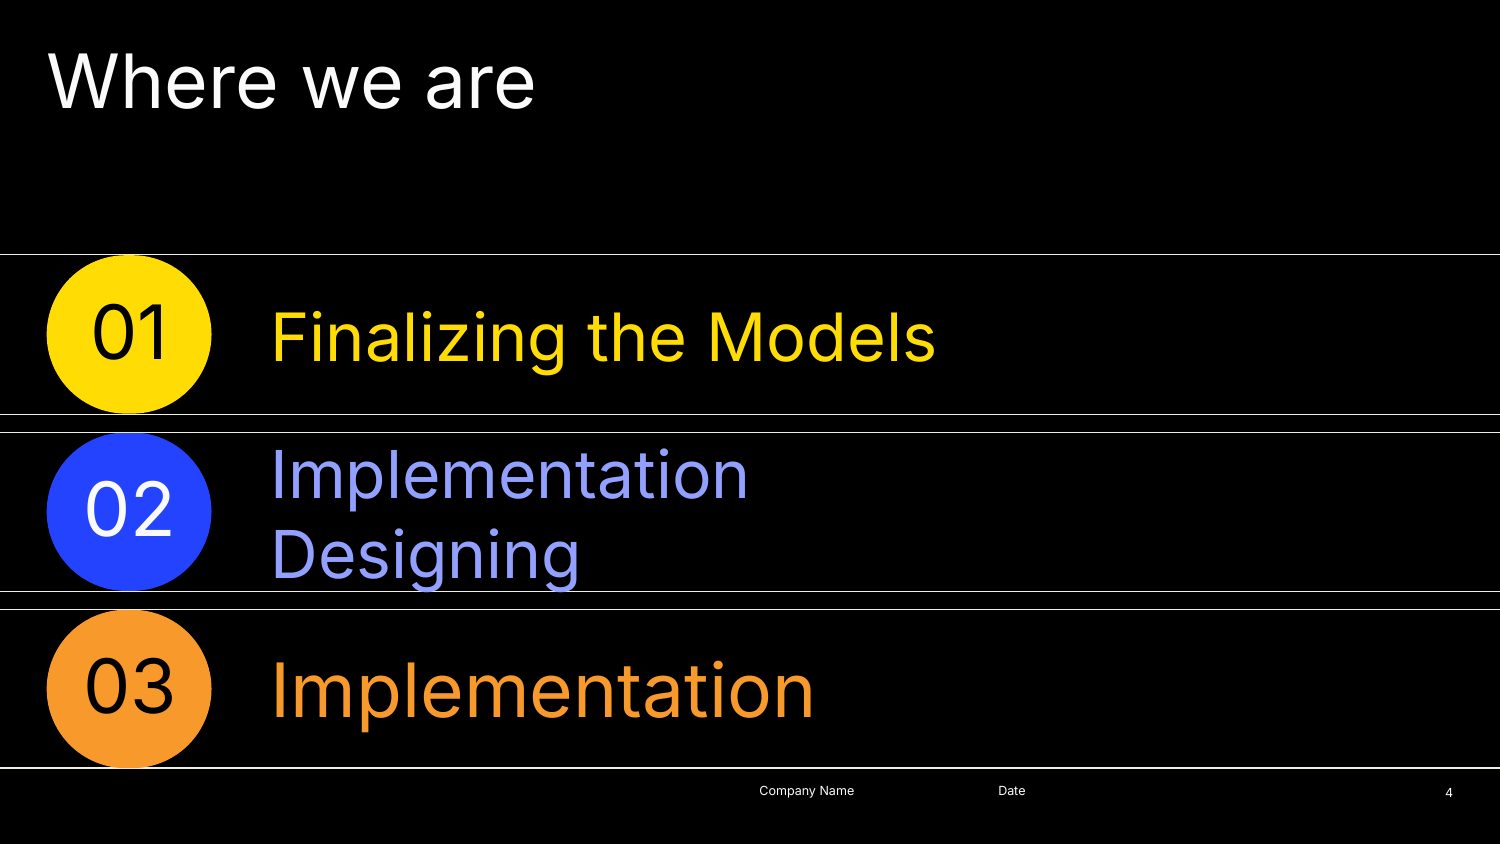

# Where we are
Finalizing the Models

01

02
Implementation Designing
Implementation

03
Company Name
Date
4